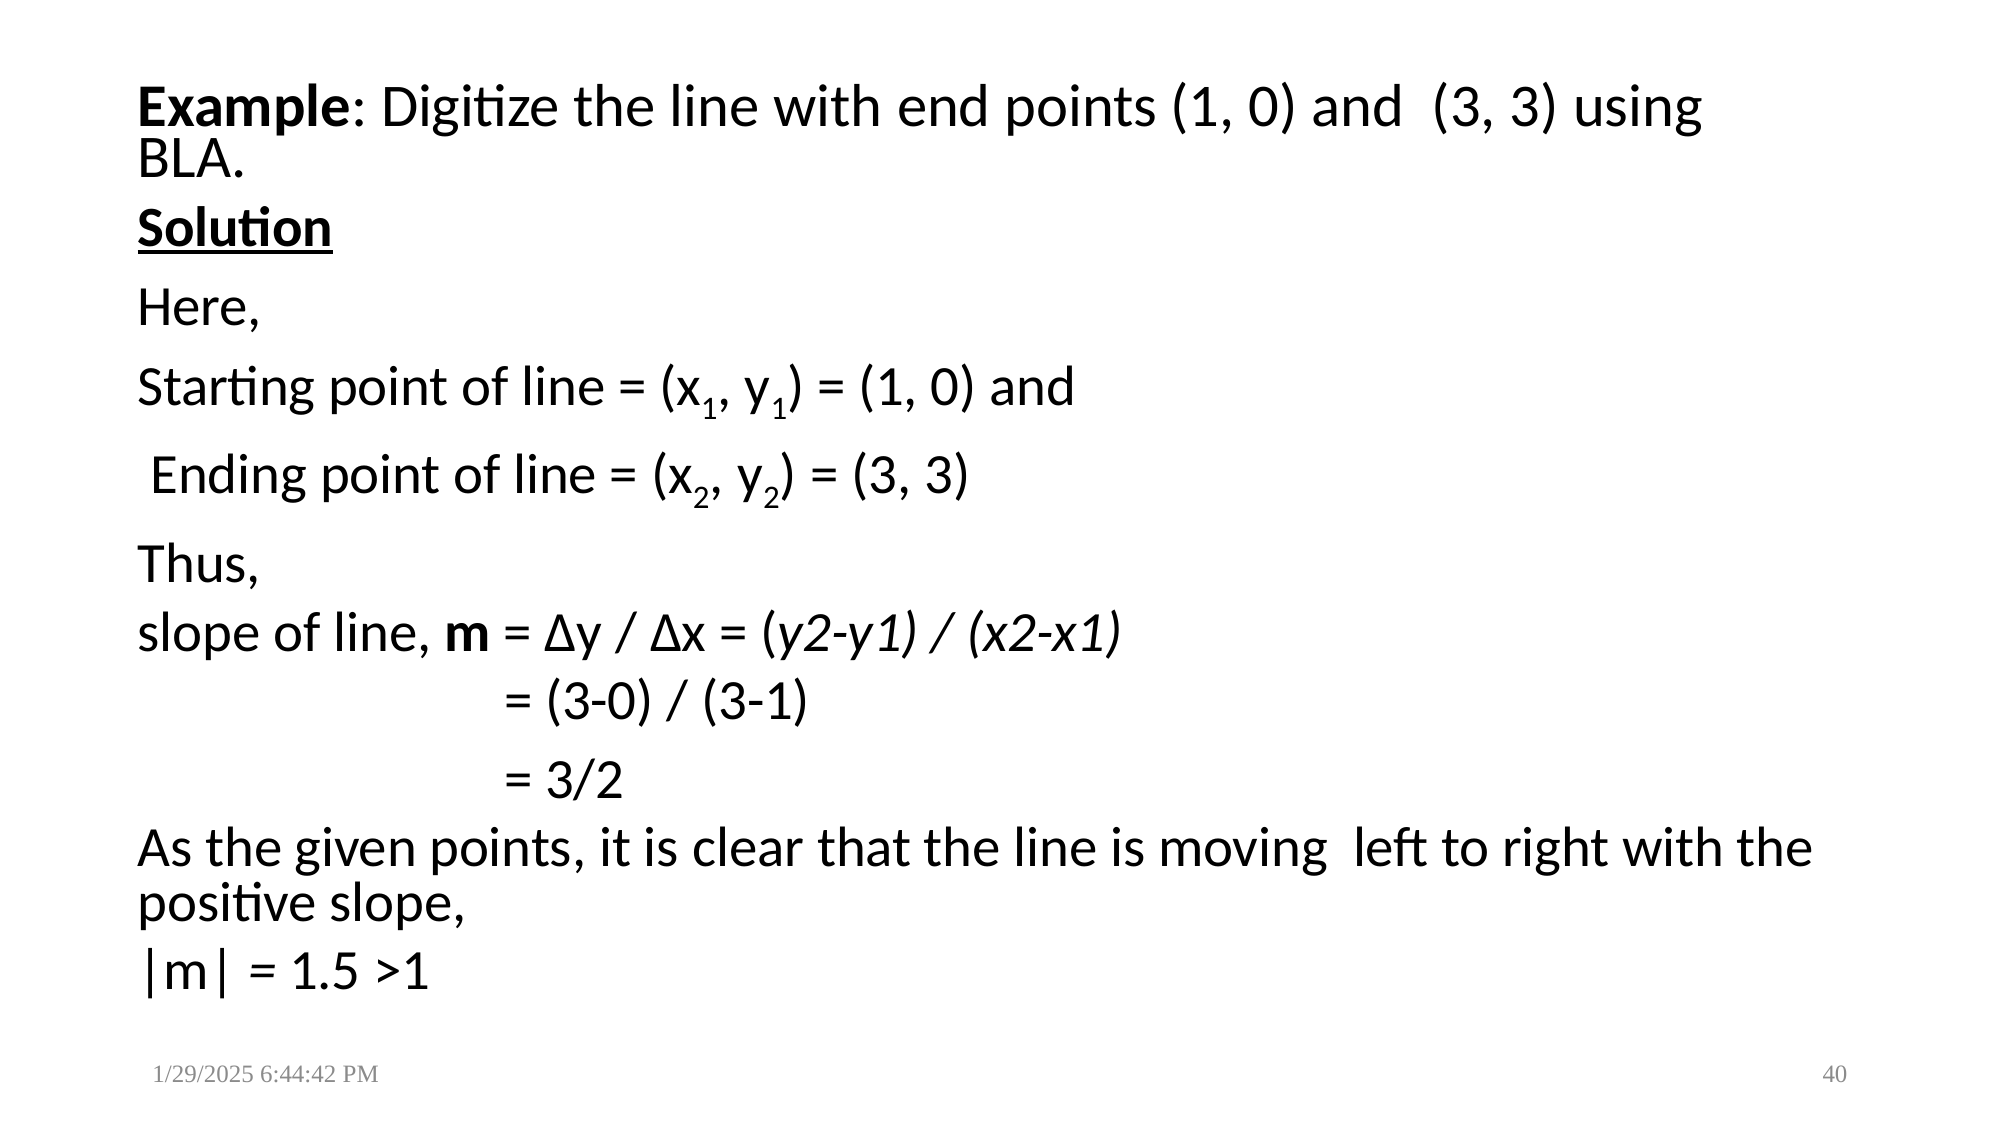

Example: Digitize the line with end points (1, 0) and  (3, 3) using BLA.
Solution
Here,
Starting point of line = (x1, y1) = (1, 0) and
 Ending point of line = (x2, y2) = (3, 3)
Thus,
slope of line, m = Δy / Δx = (y2-y1) / (x2-x1)
= (3-0) / (3-1)
= 3/2
As the given points, it is clear that the line is moving  left to right with the positive slope,
|m| = 1.5 >1

1/29/2025 6:44:42 PM
40